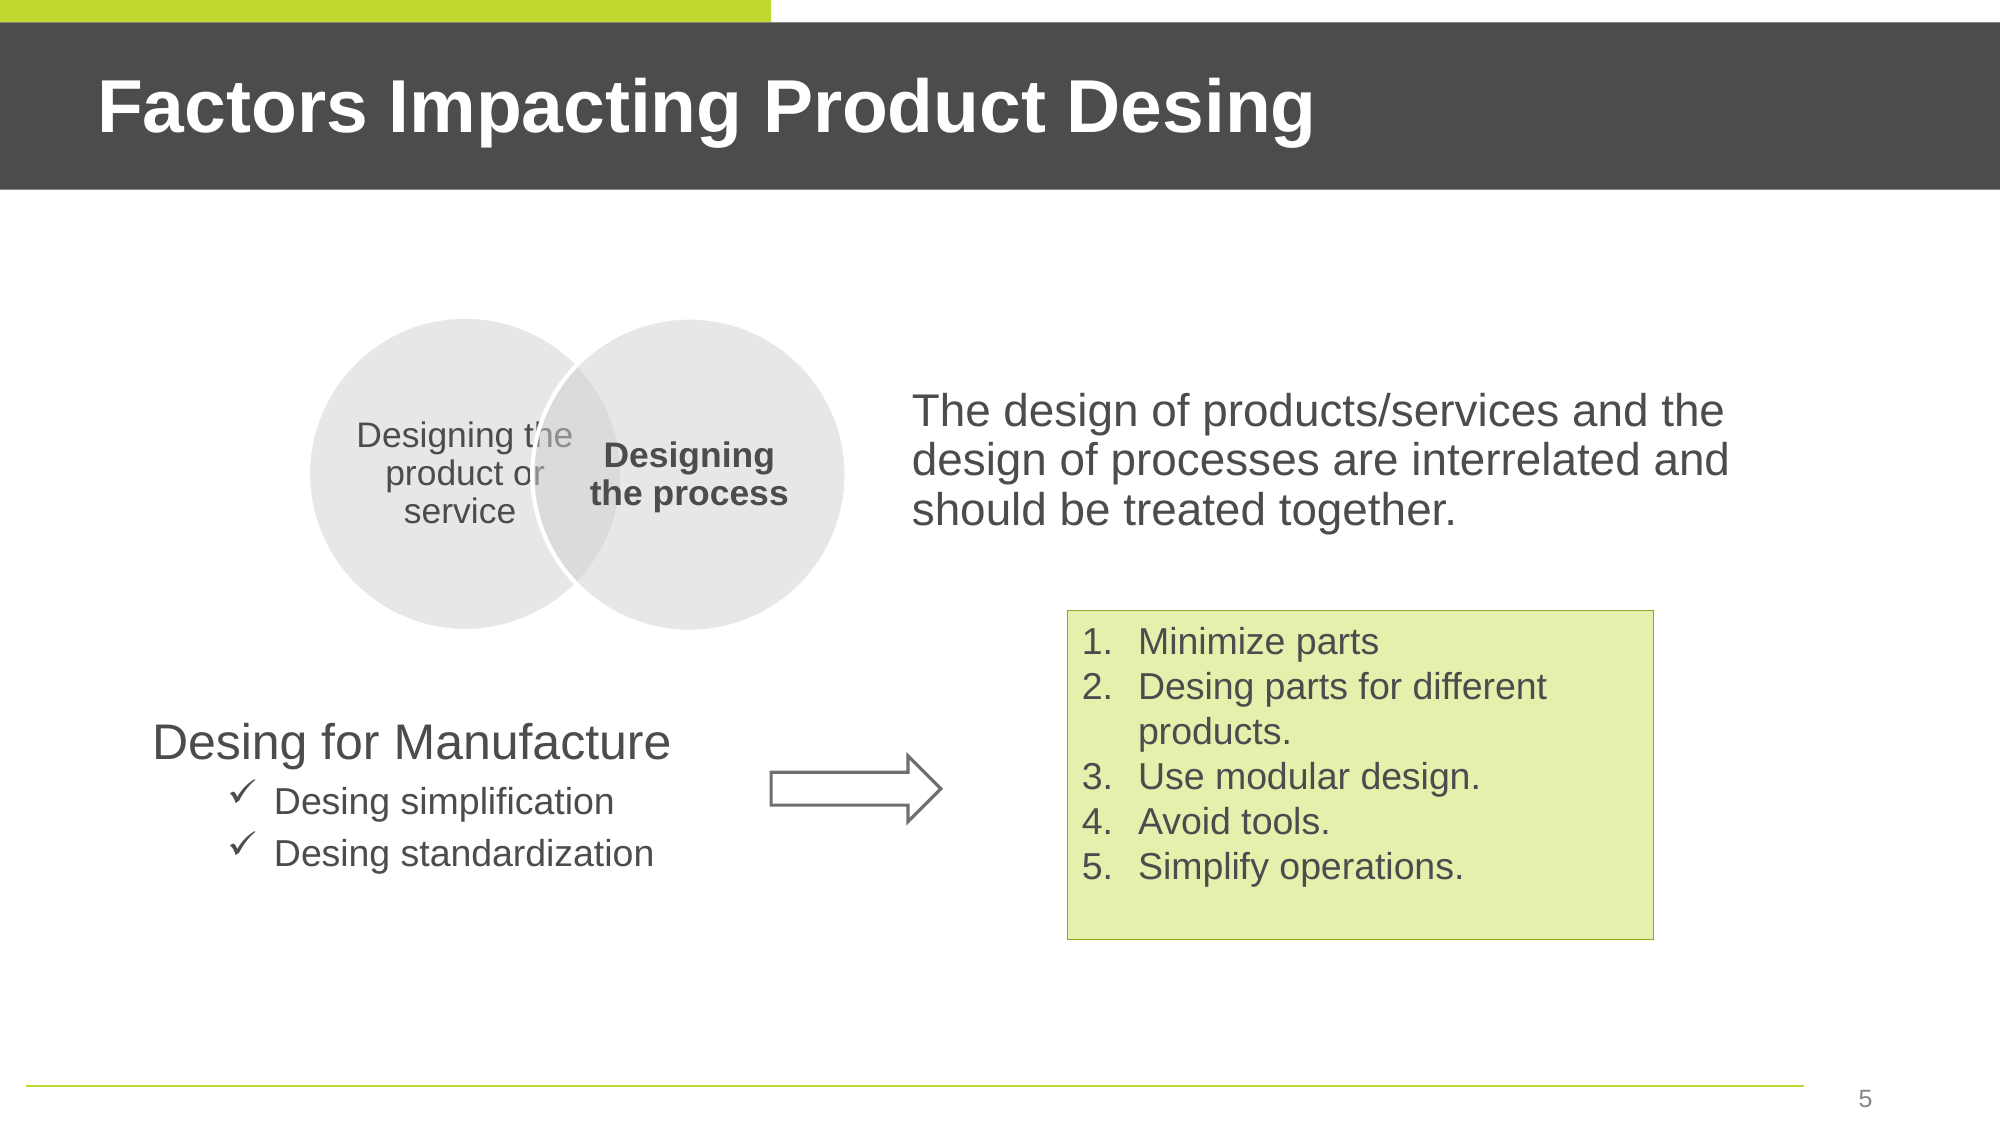

Factors Impacting Product Desing
Designing the product or service
Designing the process
The design of products/services and the design of processes are interrelated and should be treated together.
Minimize parts
Desing parts for different products.
Use modular design.
Avoid tools.
Simplify operations.

Desing for Manufacture
Desing simplification
Desing standardization

5